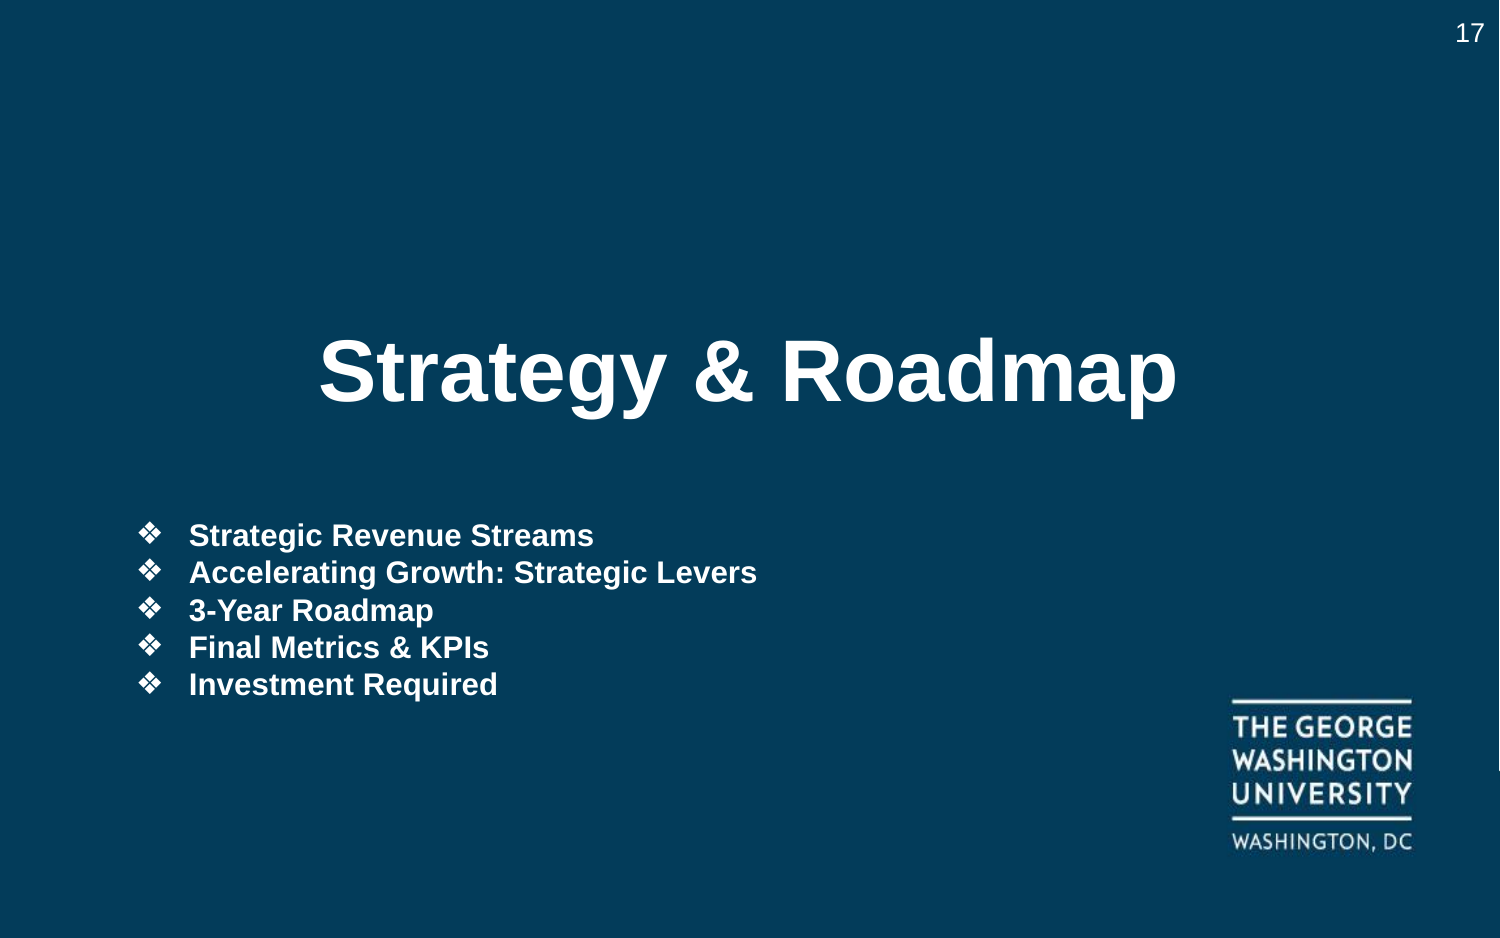

17
# Strategy & Roadmap
Strategic Revenue Streams
Accelerating Growth: Strategic Levers
3-Year Roadmap
Final Metrics & KPIs
Investment Required